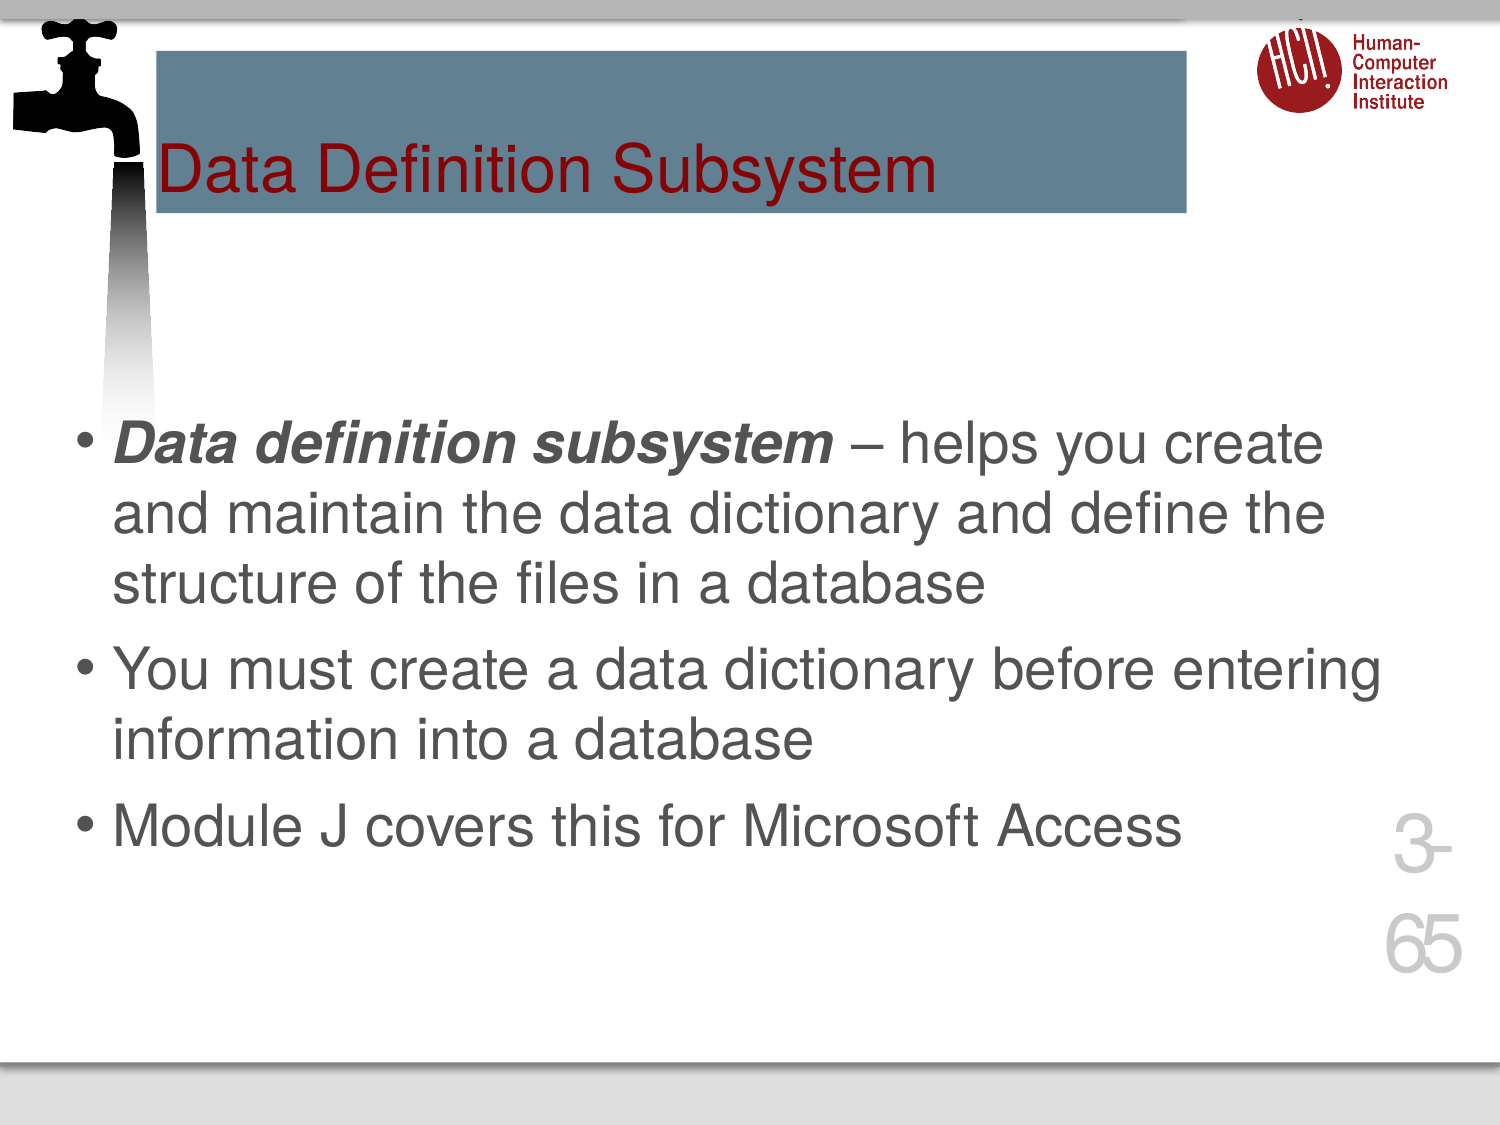

# Data Definition Subsystem
Data definition subsystem – helps you create and maintain the data dictionary and define the structure of the files in a database
You must create a data dictionary before entering information into a database
Module J covers this for Microsoft Access
3-65